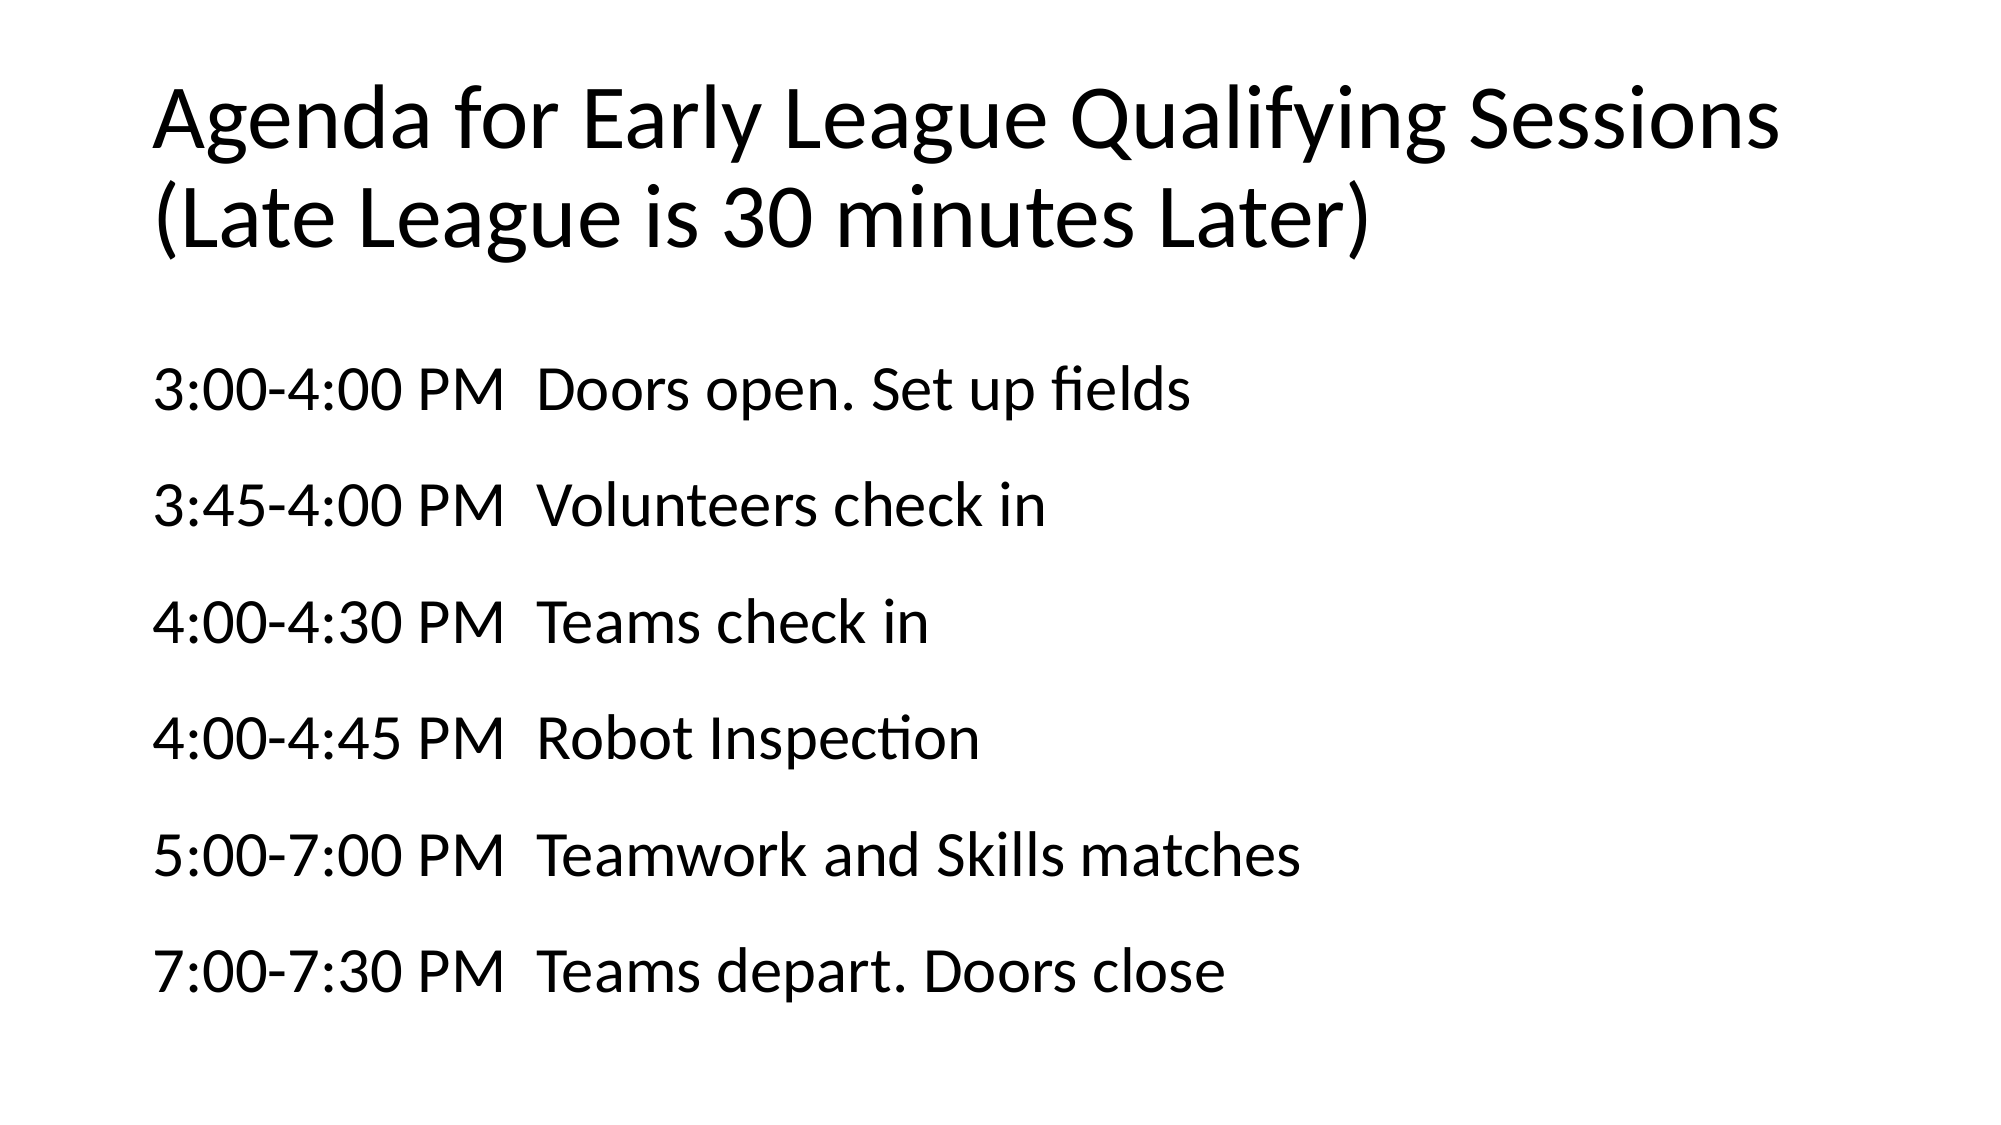

# Agenda for Early League Qualifying Sessions (Late League is 30 minutes Later)
3:00-4:00 PM  Doors open. Set up fields
3:45-4:00 PM  Volunteers check in
4:00-4:30 PM  Teams check in
4:00-4:45 PM  Robot Inspection
5:00-7:00 PM  Teamwork and Skills matches
7:00-7:30 PM  Teams depart. Doors close